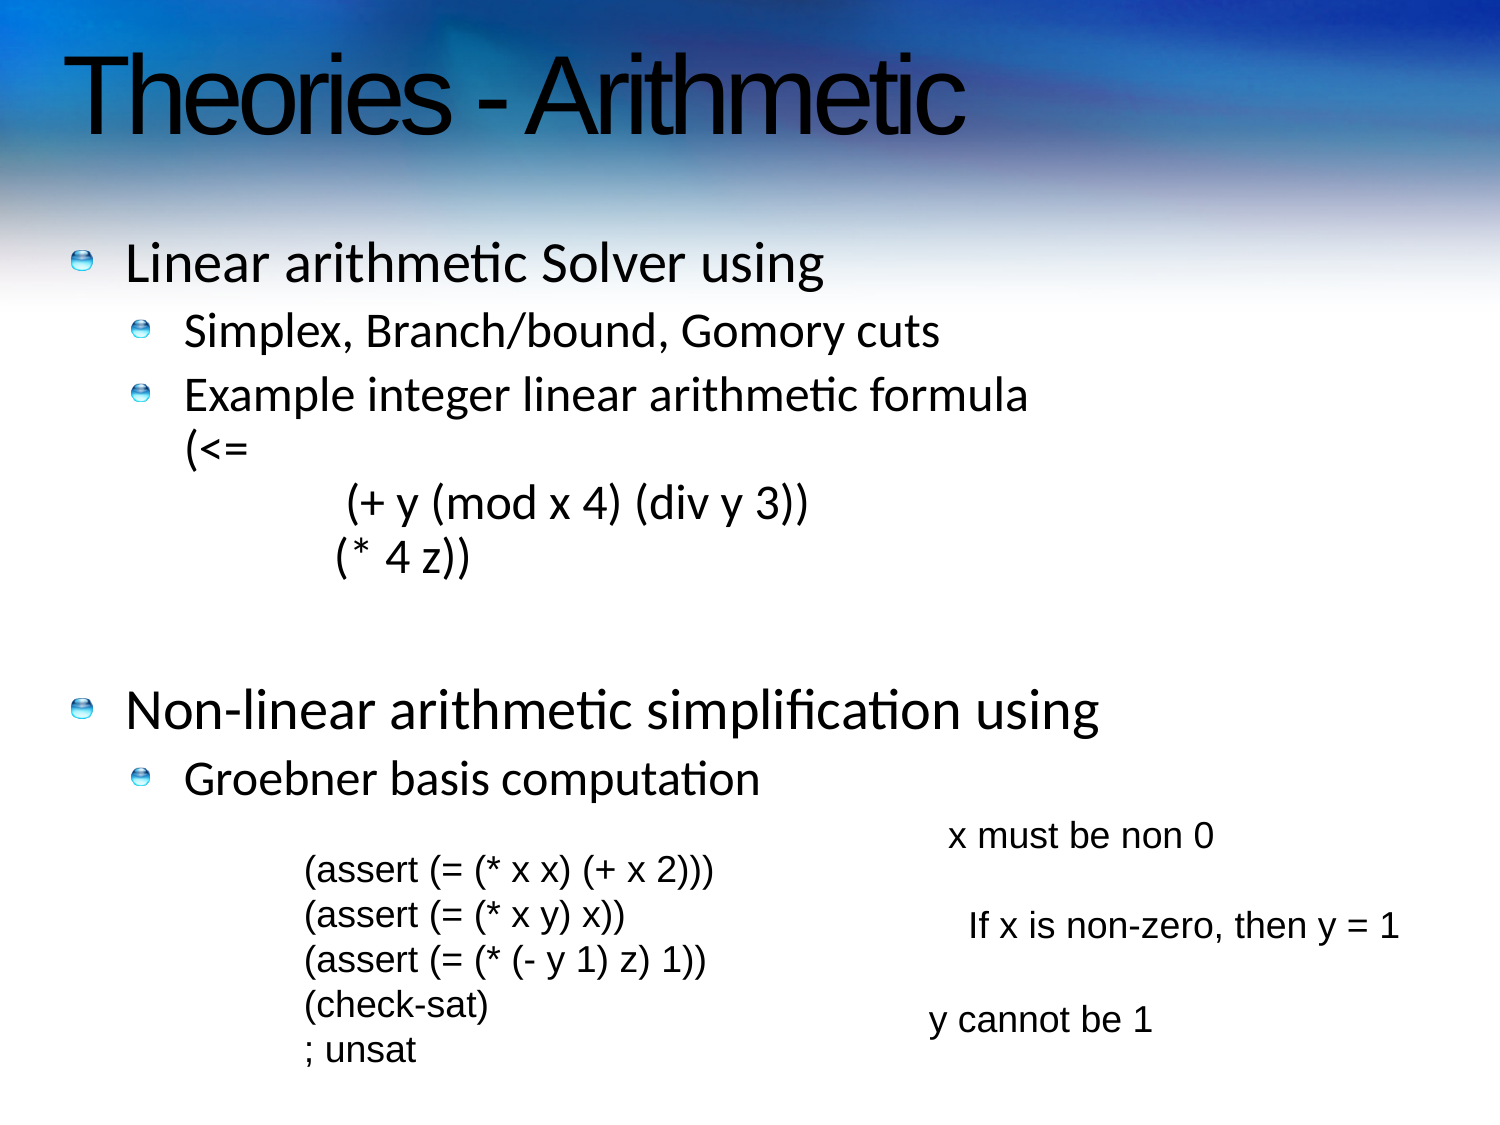

# Theories - Arithmetic
Linear arithmetic Solver using
Simplex, Branch/bound, Gomory cuts
Example integer linear arithmetic formula
(<=
 	 (+ y (mod x 4) (div y 3))
	(* 4 z))

Non-linear arithmetic simplification using
Groebner basis computation

(assert (= (* x x) (+ x 2)))
(assert (= (* x y) x))
(assert (= (* (- y 1) z) 1))
(check-sat)
; unsat

x must be non 0
If x is non-zero, then y = 1
y cannot be 1
SMT@Microsoft